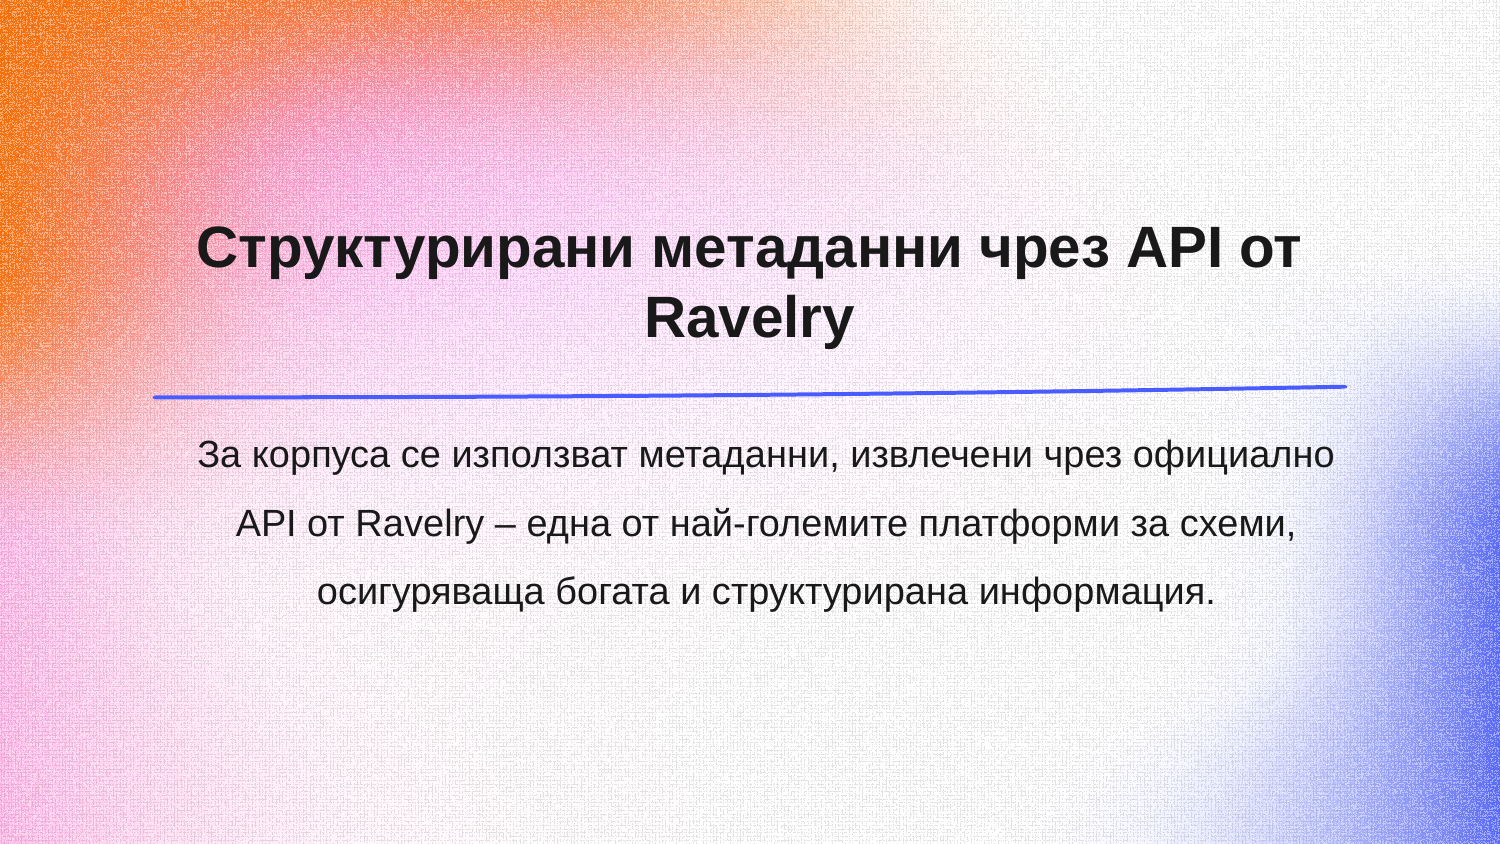

# Структурирани метаданни чрез API от Ravelry

За корпуса се използват метаданни, извлечени чрез официално API от Ravelry – една от най-големите платформи за схеми, осигуряваща богата и структурирана информация.